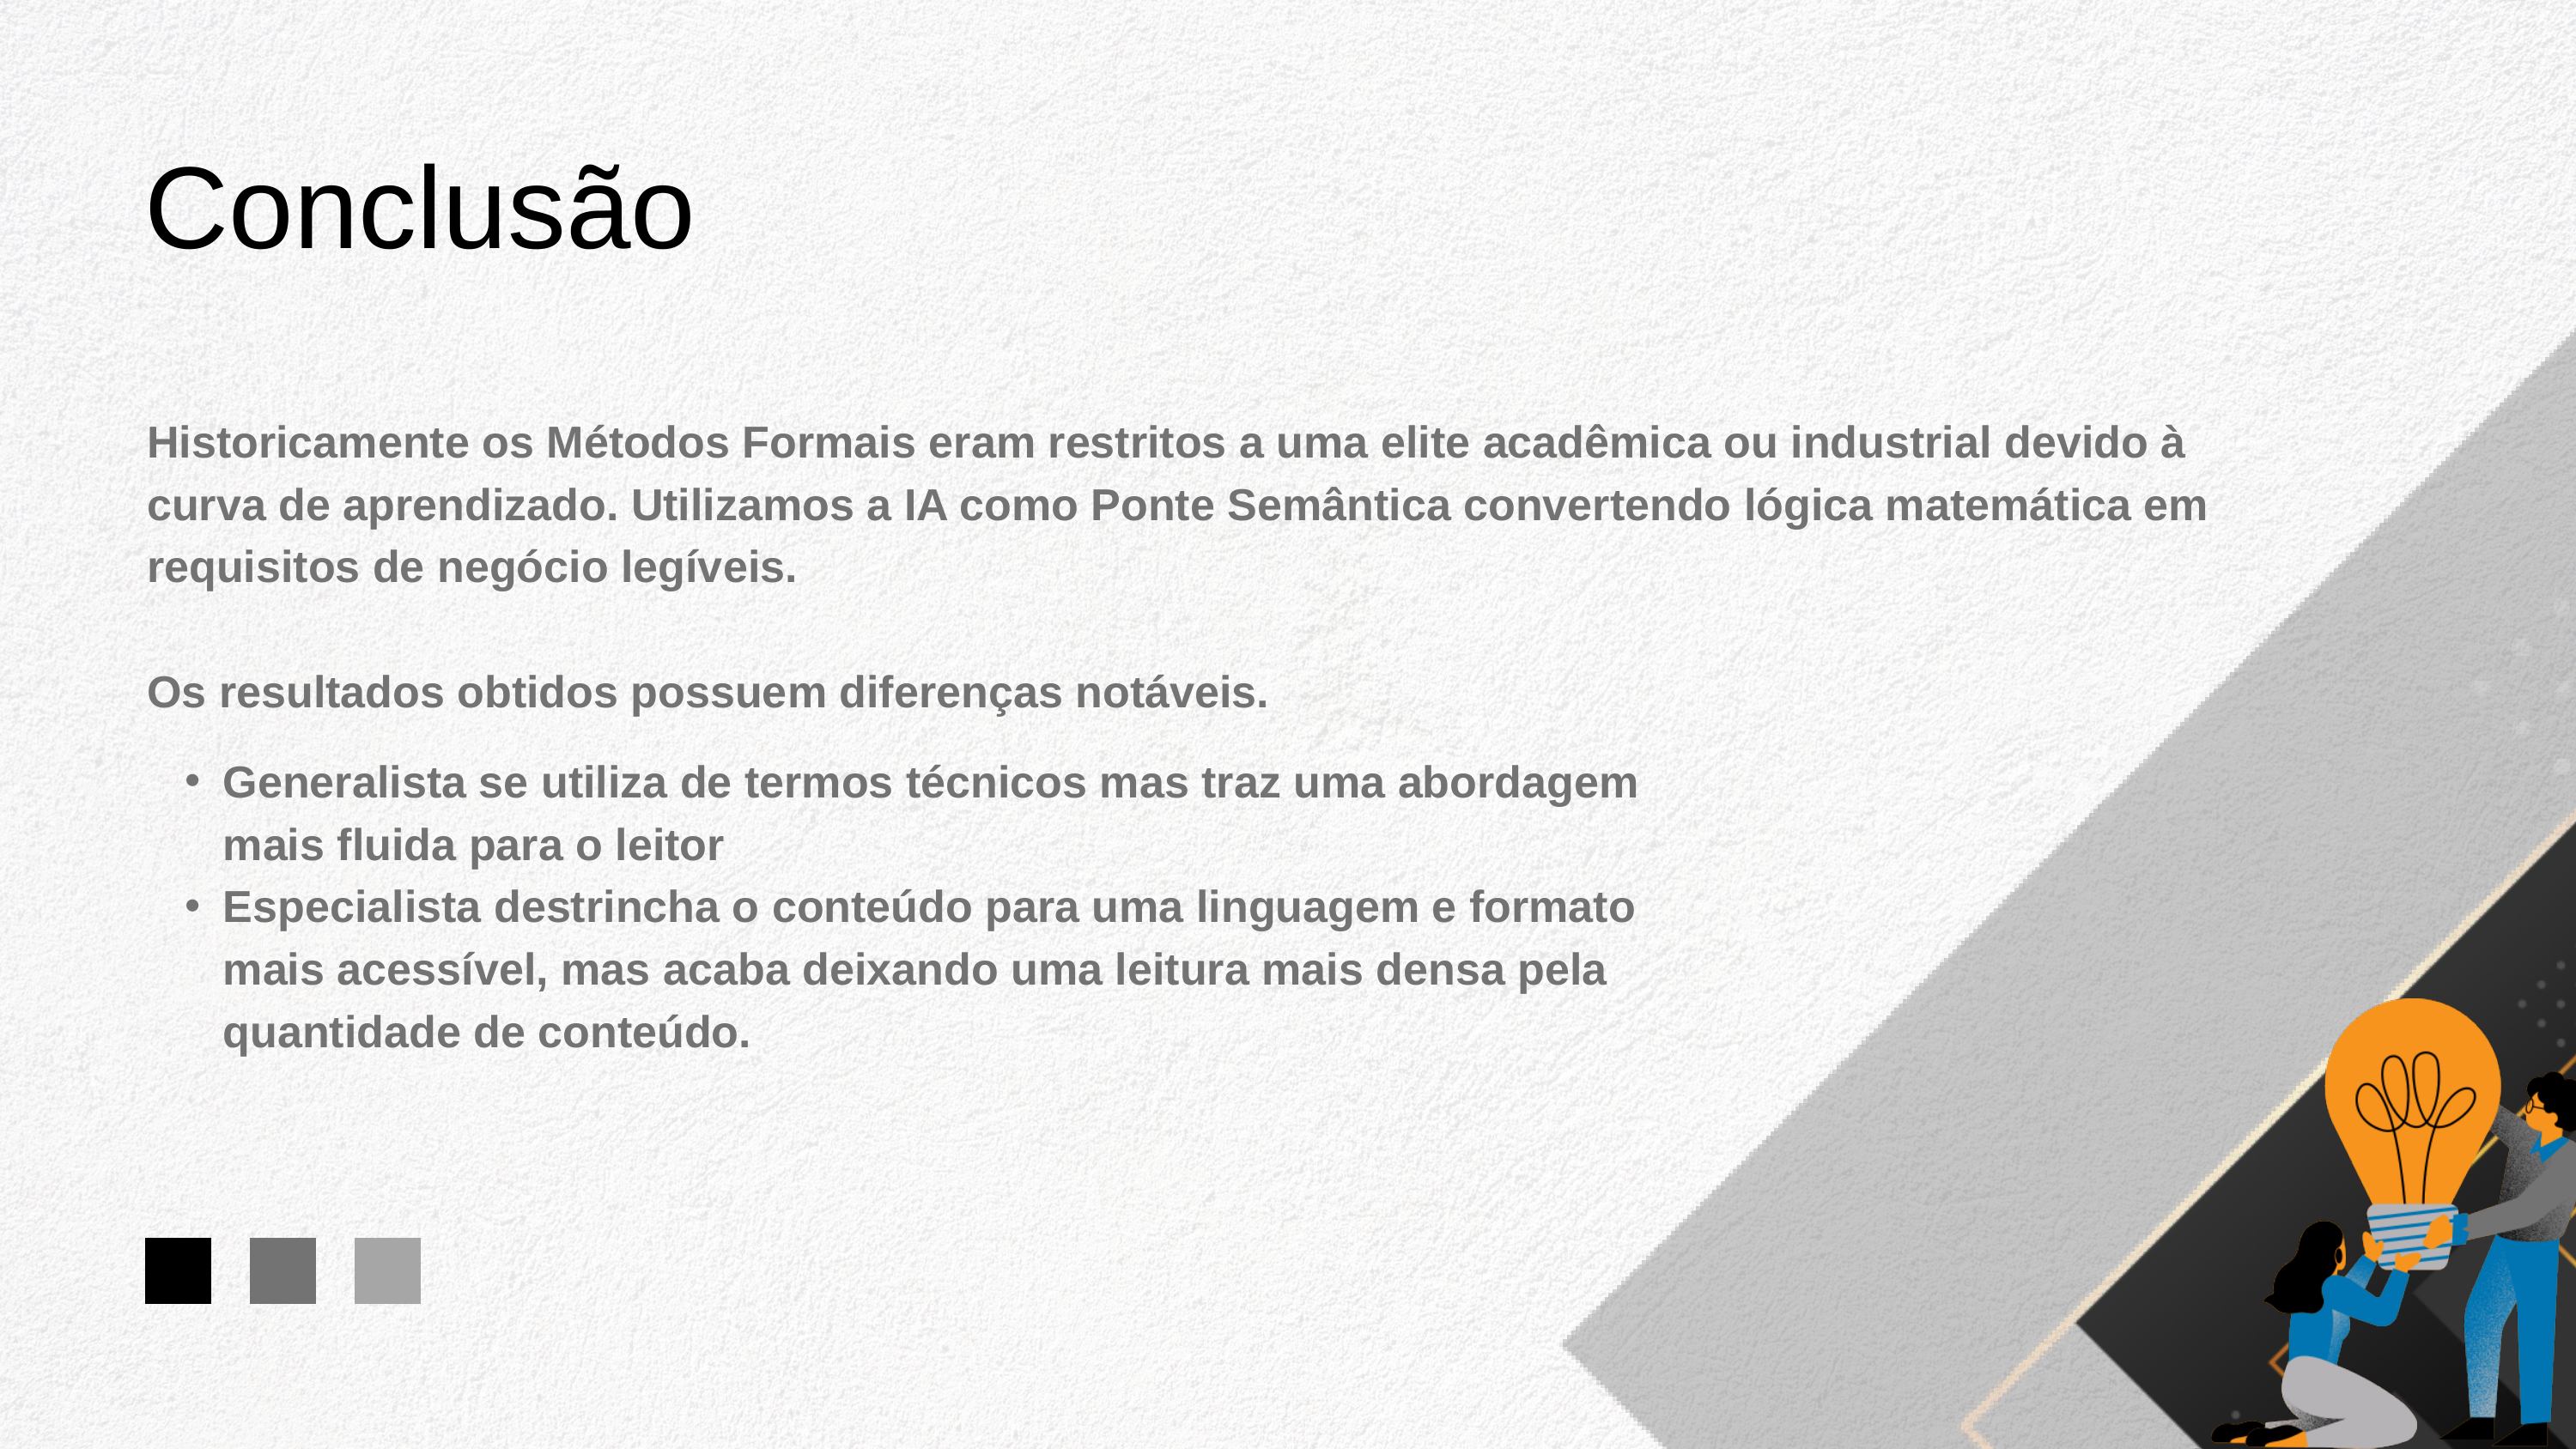

Conclusão

Historicamente os Métodos Formais eram restritos a uma elite acadêmica ou industrial devido à curva de aprendizado. Utilizamos a IA como Ponte Semântica convertendo lógica matemática em requisitos de negócio legíveis.

Os resultados obtidos possuem diferenças notáveis.
Generalista se utiliza de termos técnicos mas traz uma abordagem mais fluida para o leitor
Especialista destrincha o conteúdo para uma linguagem e formato mais acessível, mas acaba deixando uma leitura mais densa pela quantidade de conteúdo.